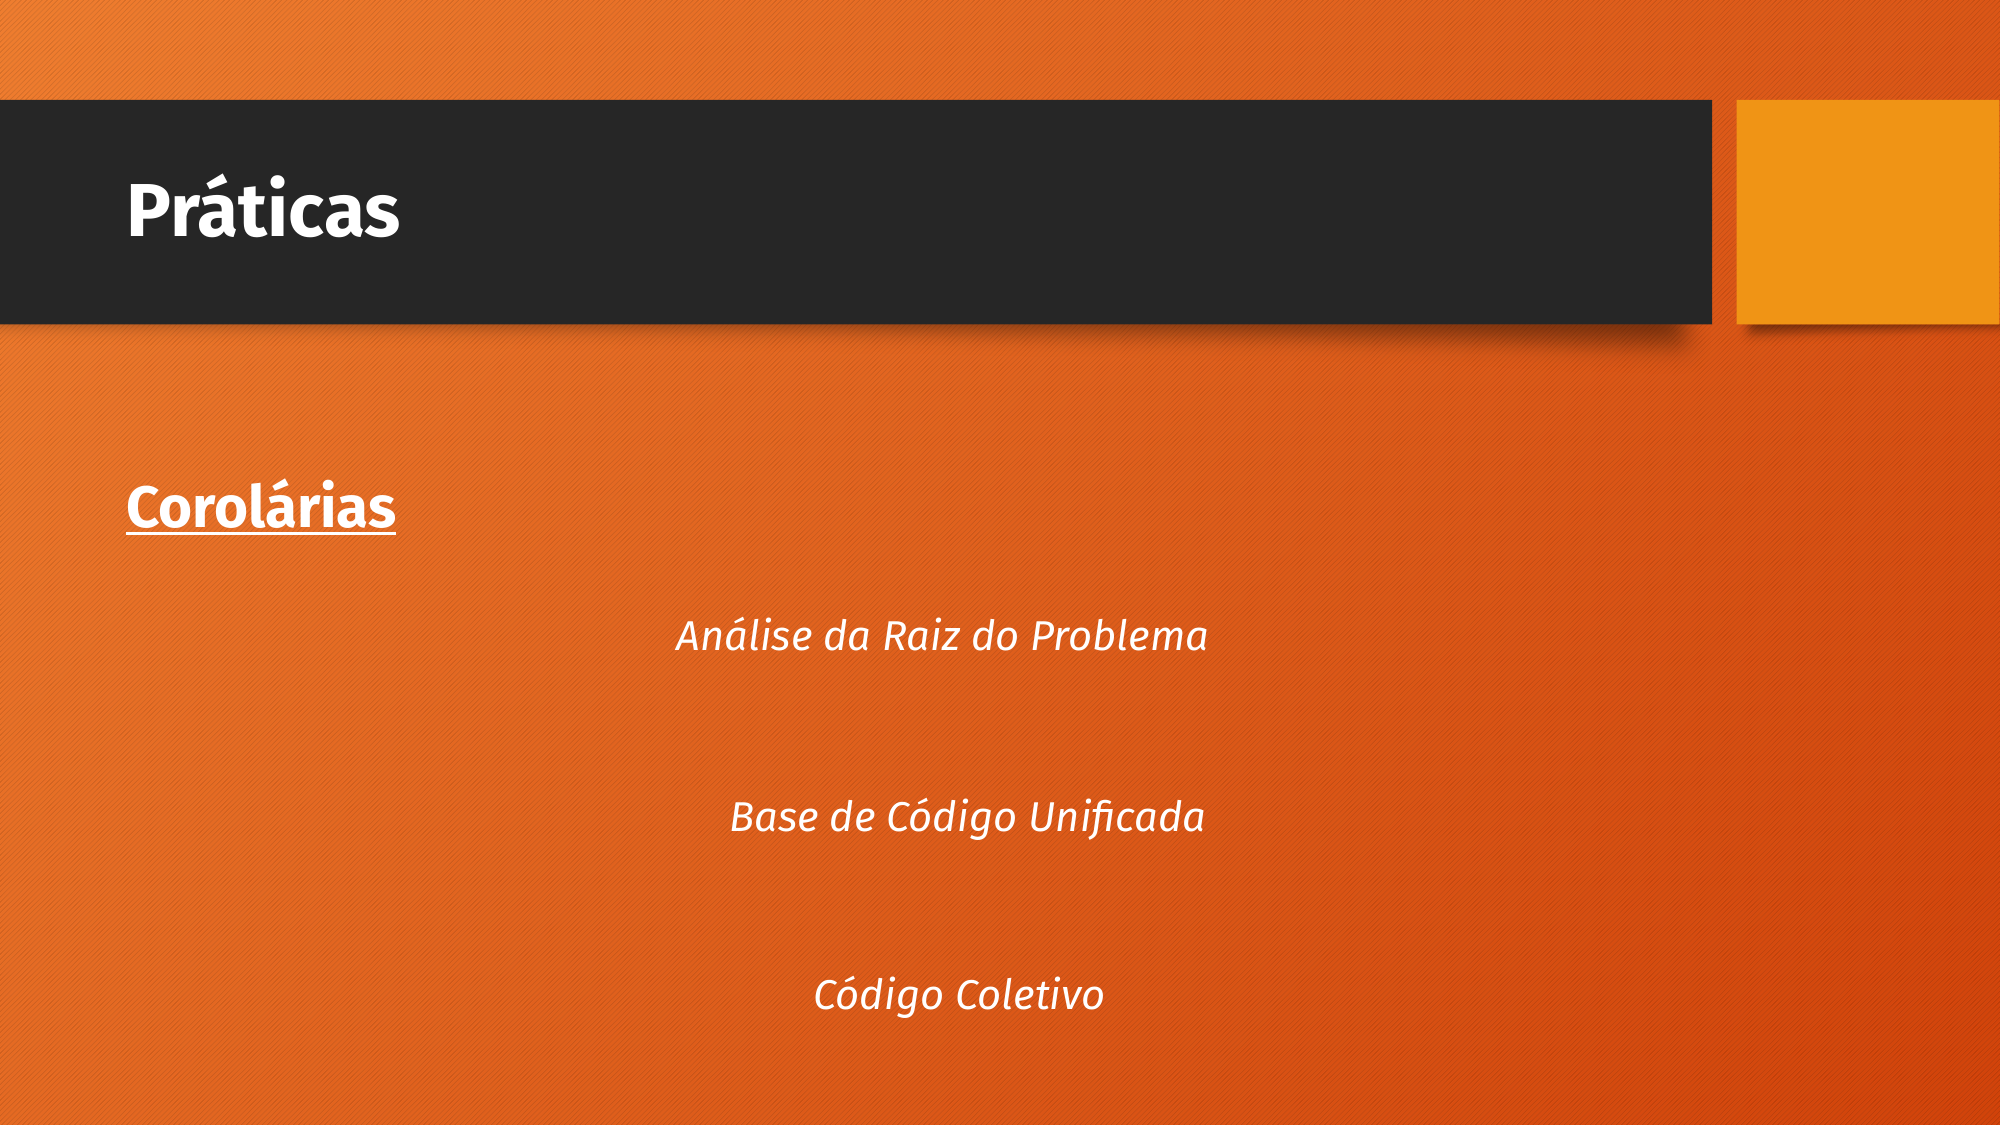

# Práticas
Corolárias
Análise da Raiz do Problema
Base de Código Unificada
Código Coletivo